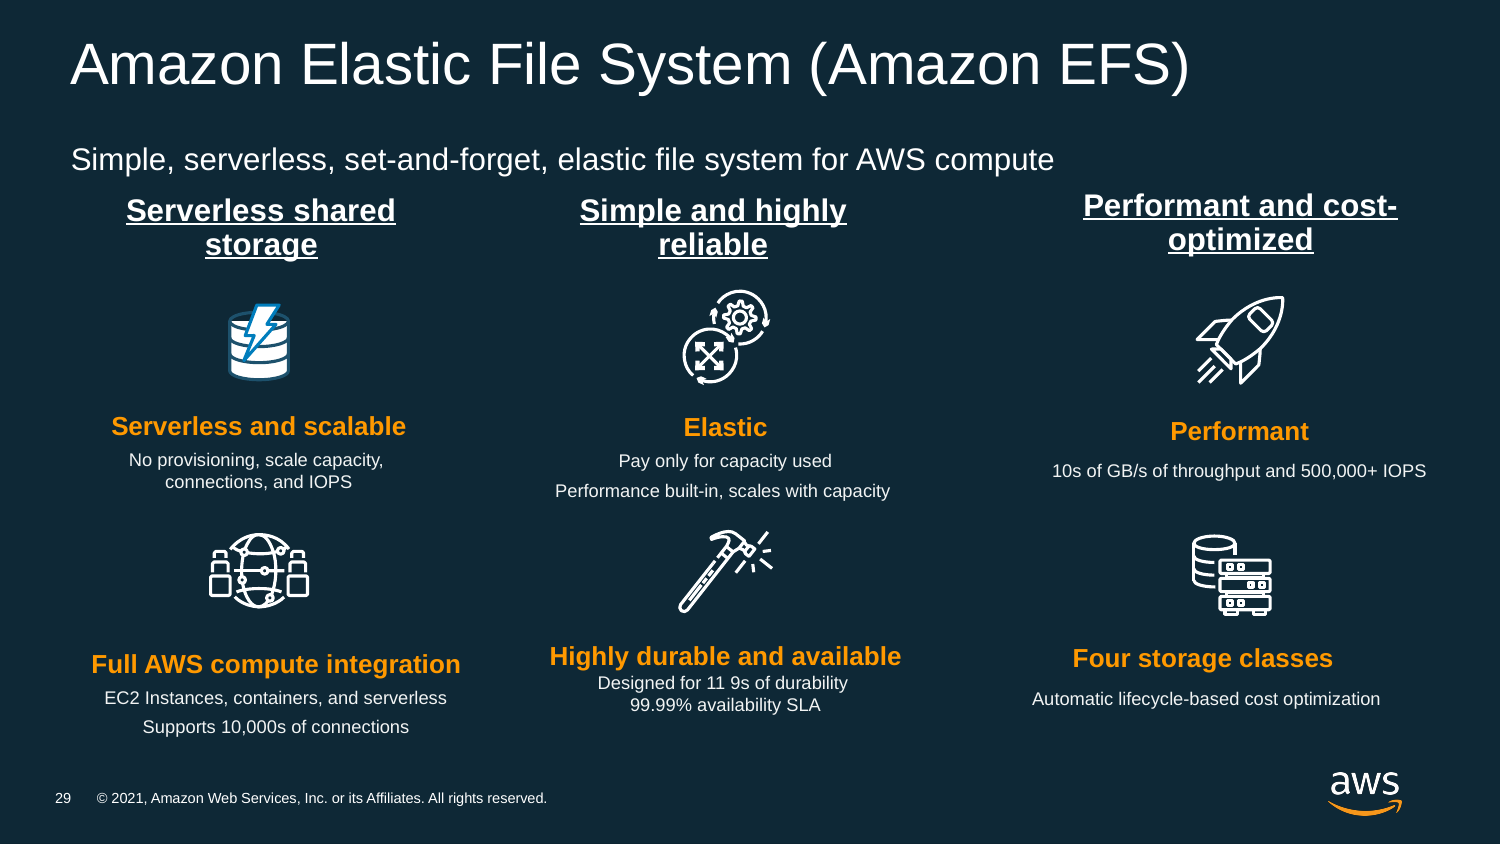

# Amazon Elastic File System (Amazon EFS)
Simple, serverless, set-and-forget, elastic file system for AWS compute

Performant and cost-optimized
Serverless shared storage
Simple and highly reliable

Serverless and scalable
No provisioning, scale capacity,
connections, and IOPS
Elastic
Pay only for capacity used
Performance built-in, scales with capacity
Performant
10s of GB/s of throughput and 500,000+ IOPS

Highly durable and available
Designed for 11 9s of durability
99.99% availability SLA
Four storage classes
Automatic lifecycle-based cost optimization
Full AWS compute integration
EC2 Instances, containers, and serverless
Supports 10,000s of connections